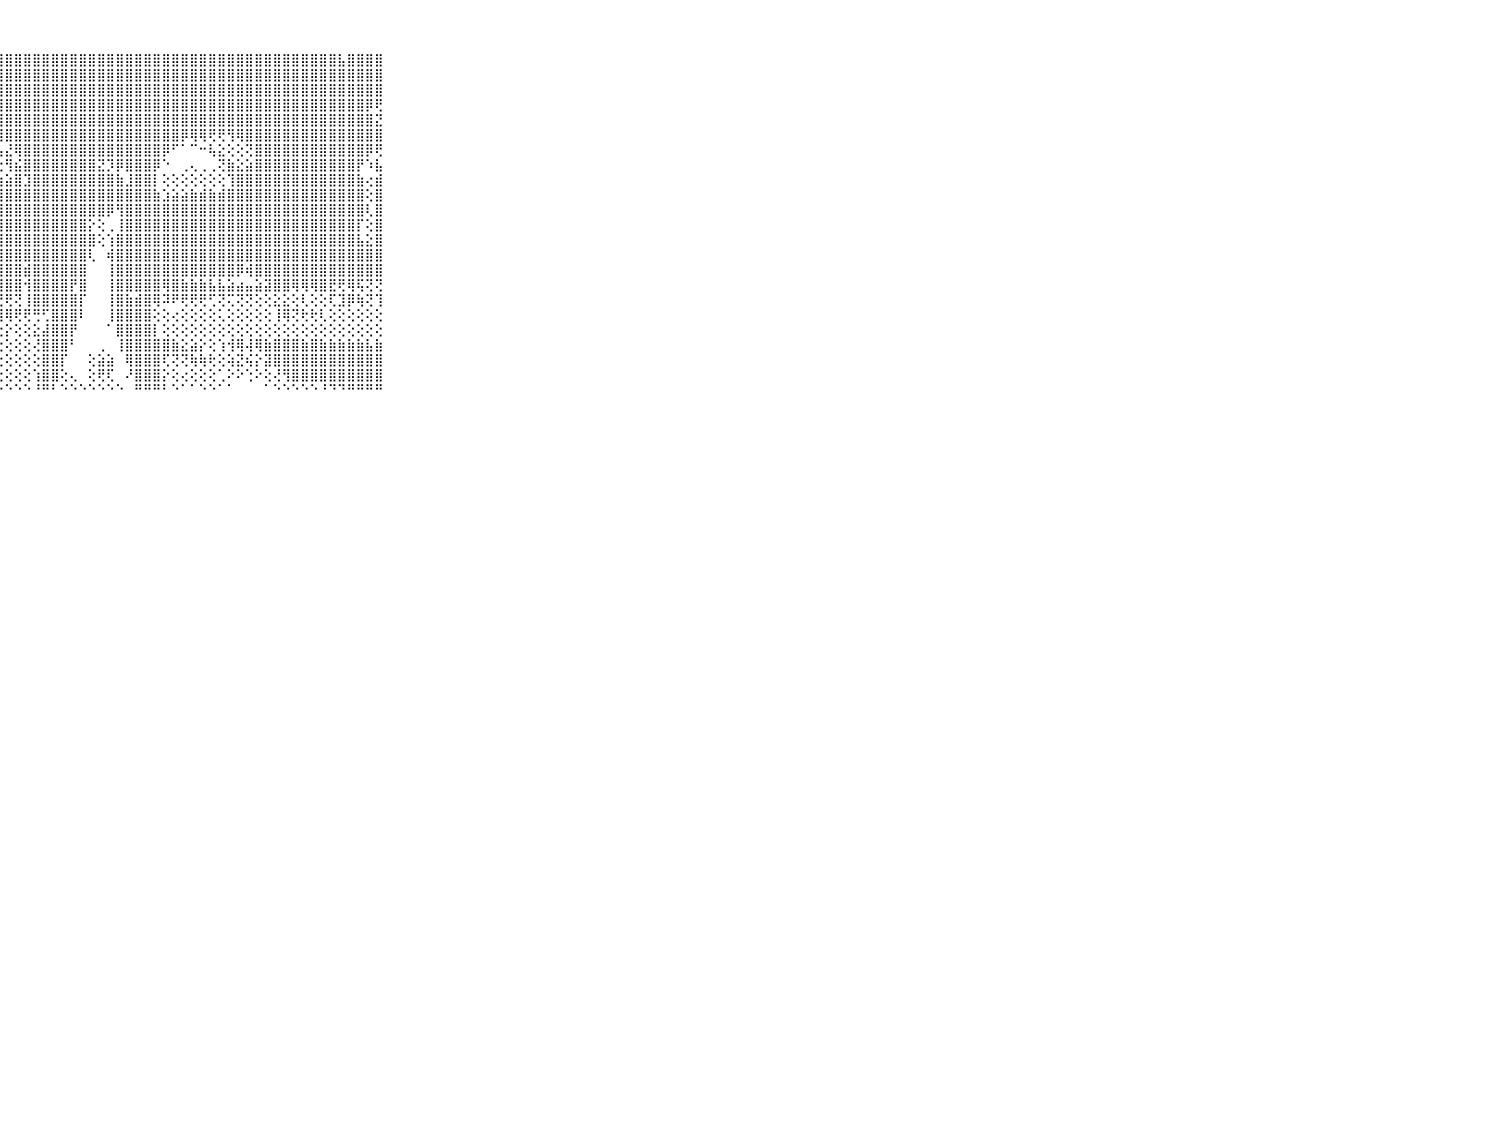

⠀⠀⠀⠀⠀⠀⠀⠀⠀⠀⠀⣽⣿⣿⣿⣿⣻⣿⣿⣿⣿⡿⣿⣿⣿⣿⣿⣿⣿⣿⣿⣿⣿⣿⣿⣿⣿⣿⣿⣿⣿⣿⣿⣿⣿⣿⣿⣿⣿⣿⣿⣿⣿⣿⣿⣿⣿⣿⣿⣿⣿⣿⣿⣿⣧⣿⣿⣿⣿⠀⠀⠀⠀⠀⠀⠀⠀⠀⠀⠀⠀
⠀⠀⠀⠀⠀⠀⠀⠀⠀⠀⠀⣿⣿⣿⣿⣿⣿⣿⣿⣿⣿⣿⣿⣿⣿⣿⣿⣿⣿⣿⣿⣿⣿⣿⣿⣿⣿⣿⣿⣿⣿⣿⣿⣿⣿⣿⣿⣿⣿⣿⣿⣿⣿⣿⣿⣿⣿⣿⣿⣿⣿⣿⣿⣿⣿⣿⣿⣿⣿⠀⠀⠀⠀⠀⠀⠀⠀⠀⠀⠀⠀
⠀⠀⠀⠀⠀⠀⠀⠀⠀⠀⠀⣿⣿⣿⣿⣿⣿⣿⣿⣿⣿⣿⣿⣿⣿⣿⣿⣿⣿⣿⣿⣿⣿⣿⣿⣿⣿⣿⣿⣿⣿⣿⣿⣿⣿⣿⣿⣿⣿⣿⣿⣿⣿⣿⣿⣿⣿⣿⣿⣿⣿⣿⣿⣿⣿⣿⣿⣿⣿⠀⠀⠀⠀⠀⠀⠀⠀⠀⠀⠀⠀
⠀⠀⠀⠀⠀⠀⠀⠀⠀⠀⠀⣿⣿⣿⣿⣿⣿⣿⣿⣿⣿⣿⣿⣿⣿⣿⣿⣿⣿⣿⣿⣿⣿⣿⣿⣿⣿⣿⣿⣿⣿⣿⣿⣿⣿⣿⣿⣿⣿⣿⣿⣿⣿⣿⣿⣿⣿⣿⣿⣿⣿⣿⣿⣿⣿⣿⣿⡿⢟⠀⠀⠀⠀⠀⠀⠀⠀⠀⠀⠀⠀
⠀⠀⠀⠀⠀⠀⠀⠀⠀⠀⠀⣿⣿⣿⣿⣿⣿⣿⣿⡿⢿⢟⢟⢻⢿⣿⣿⣿⣿⣿⣿⣿⣿⣿⣿⣿⣿⣿⣿⣿⣿⣿⣿⣿⣿⣿⣿⣿⣿⣿⣿⣿⣿⣿⣿⣿⣿⣿⣿⣿⣿⣿⣿⣿⣿⣿⣿⣿⣝⠀⠀⠀⠀⠀⠀⠀⠀⠀⠀⠀⠀
⠀⠀⠀⠀⠀⠀⠀⠀⠀⠀⠀⣿⣿⣿⣿⣿⣿⢟⣕⣘⣑⣕⡓⢓⢵⢕⡝⢻⣿⣿⣿⣿⣿⣿⣿⣿⣿⣿⣿⣿⣿⣿⣿⣿⣿⣿⣿⡿⢿⢿⢟⢟⢻⢿⣿⣿⣿⣿⣿⣿⣿⣿⣿⣿⣿⣿⣿⣿⣿⠀⠀⠀⠀⠀⠀⠀⠀⠀⠀⠀⠀
⠀⠀⠀⠀⠀⠀⠀⠀⠀⠀⠀⣿⣿⣿⣿⡟⢕⢕⢕⢕⢜⢝⢝⢝⢕⢕⢝⢧⣜⢿⣿⣿⣿⣿⣿⣿⣿⣿⣿⣿⣿⣿⣿⣿⣿⡿⠋⠁⠉⠒⢧⣕⢕⢕⢝⣿⣿⣿⣿⣿⣿⣿⣿⣿⣿⣿⣿⡿⢟⠀⠀⠀⠀⠀⠀⠀⠀⠀⠀⠀⠀
⠀⠀⠀⠀⠀⠀⠀⠀⠀⠀⠀⣿⣿⣿⣿⣷⣇⣱⣕⡕⣕⣕⡕⢕⢕⢕⢕⢕⢻⣮⣿⣿⣿⣿⣿⣿⣿⣿⣝⡹⡿⣿⣿⣿⡿⠑⠀⢀⢄⢀⢀⢝⣷⣕⣵⣿⣿⣿⣿⣿⣿⣿⣿⣿⣿⣿⡟⠱⣧⠀⠀⠀⠀⠀⠀⠀⠀⠀⠀⠀⠀
⠀⠀⠀⠀⠀⠀⠀⠀⠀⠀⠀⣿⣿⣿⣿⣿⣿⣿⣿⣿⣿⣿⣿⣿⣿⣷⣷⣷⣵⣿⣹⣿⣿⣿⣿⣿⣿⣿⣿⣿⣷⣸⣿⣿⡇⢕⢕⢕⢕⢕⢕⢕⢹⣿⣿⣿⣿⣿⣿⣿⣿⣿⣿⣿⣿⣿⣷⢔⣾⠀⠀⠀⠀⠀⠀⠀⠀⠀⠀⠀⠀
⠀⠀⠀⠀⠀⠀⠀⠀⠀⠀⠀⣿⣿⣿⣿⣿⣿⣿⣿⣿⣿⣿⣿⣿⣿⣿⣿⣿⣿⣿⣿⣿⣿⣿⣿⣿⣿⣿⣿⣿⣿⣿⣿⣿⣷⣱⣵⣵⣷⣾⣷⣾⣿⣿⣿⣿⣿⣿⣿⣿⣿⣿⣿⣿⣿⣿⣿⢕⣿⠀⠀⠀⠀⠀⠀⠀⠀⠀⠀⠀⠀
⠀⠀⠀⠀⠀⠀⠀⠀⠀⠀⠀⣿⣿⣿⣿⣿⣿⣿⣿⣿⣿⣿⣿⣿⣿⣿⣿⣿⣿⣿⣿⣿⣿⣿⣿⣿⣿⣿⣿⡿⢻⣿⣿⣿⣿⣿⣿⣿⣿⣿⣿⣿⣿⣿⣿⣿⣿⣿⣿⣿⣿⣿⣿⣿⣿⣿⣿⢇⣿⠀⠀⠀⠀⠀⠀⠀⠀⠀⠀⠀⠀
⠀⠀⠀⠀⠀⠀⠀⠀⠀⠀⠀⣿⣿⣿⣿⣿⣿⣿⣿⣿⣿⣿⣿⣿⣿⣿⣿⣿⣿⣿⣿⣿⣿⣿⣿⣿⣿⡕⢕⢀⢸⣿⣿⣿⣿⣿⣿⣿⣿⣿⣿⣿⣿⣿⣿⣿⣿⣿⣿⣿⣿⣿⣿⣿⣿⣿⡏⢕⣿⠀⠀⠀⠀⠀⠀⠀⠀⠀⠀⠀⠀
⠀⠀⠀⠀⠀⠀⠀⠀⠀⠀⠀⣿⣿⣿⣿⣿⣿⣿⣿⣿⣿⣿⣿⣿⣿⣿⣿⣿⣿⣿⣿⣿⣿⣿⣿⣿⣿⣿⢕⢱⣿⣿⣿⣿⣿⣿⣿⣿⣿⣿⣿⣿⣿⣿⣿⣿⣿⣿⣿⣿⣿⣿⣿⣿⣿⣿⣧⣕⣿⠀⠀⠀⠀⠀⠀⠀⠀⠀⠀⠀⠀
⠀⠀⠀⠀⠀⠀⠀⠀⠀⠀⠀⣿⣿⣿⣿⣿⣿⣿⣿⣿⣿⣿⣿⣿⣿⣿⣿⣿⣿⣿⣿⣿⣿⣿⣿⣿⣿⢇⠀⢾⣿⣿⣿⣿⣿⣿⣿⣿⣿⣿⣿⣿⣿⣿⣿⣿⣿⣿⣿⣿⣿⣿⣿⣿⣿⣿⣿⣿⣿⠀⠀⠀⠀⠀⠀⠀⠀⠀⠀⠀⠀
⠀⠀⠀⠀⠀⠀⠀⠀⠀⠀⠀⣿⣿⣿⣿⣿⣿⣿⣿⣿⣿⣿⣿⣿⣿⣿⣿⣿⣿⣿⣾⣿⣿⣿⣿⣿⣿⠀⠀⢸⣿⣿⣿⣿⣿⣿⣿⣿⣿⣿⣿⣿⣿⡿⢾⣿⣿⣿⣿⣿⣿⣿⣿⣿⣿⣿⣿⣿⣿⠀⠀⠀⠀⠀⠀⠀⠀⠀⠀⠀⠀
⠀⠀⠀⠀⠀⠀⠀⠀⠀⠀⠀⣿⣿⣿⣿⣿⣿⣿⣿⣿⣿⣿⣿⣿⣿⣿⣿⣿⣿⣿⢺⣿⣿⣿⣿⡟⣿⠀⠀⢸⣿⣿⣿⣿⣿⢿⣿⣷⣷⣷⣧⣧⣵⣴⣤⣵⣽⣿⣿⢿⢿⢿⣿⣟⢟⢿⢯⢝⢝⠀⠀⠀⠀⠀⠀⠀⠀⠀⠀⠀⠀
⠀⠀⠀⠀⠀⠀⠀⠀⠀⠀⠀⣿⣿⣿⣿⣽⣿⣿⣯⣽⣽⣝⣯⣿⣿⣿⢿⢟⢟⢝⢸⣿⣿⣿⣿⣿⡏⠀⠀⢸⣿⣷⣾⣿⢿⠽⠟⢟⢟⢟⢋⢝⢍⢝⢝⢕⢕⣕⣕⢕⢇⢕⢕⢏⣹⡿⢷⢝⢹⠀⠀⠀⠀⠀⠀⠀⠀⠀⠀⠀⠀
⠀⠀⠀⠀⠀⠀⠀⠀⠀⠀⠀⣿⣿⣿⣿⣿⣿⣿⣿⣿⣿⣿⣿⣿⢿⢿⠿⢿⢿⢟⢟⢛⢋⣿⣿⣿⠇⠀⠀⢸⣿⣿⣿⣿⢕⢕⢔⢕⢕⢕⢕⢅⢕⢕⢕⢕⢕⢸⢿⢝⢗⢗⢇⢕⢕⢕⢕⢕⢕⠀⠀⠀⠀⠀⠀⠀⠀⠀⠀⠀⠀
⠀⠀⠀⠀⠀⠀⠀⠀⠀⠀⠀⢟⢛⢛⢏⢝⢝⢝⢝⢕⢕⢕⢔⢕⢕⢗⢕⢕⡕⢕⢕⣕⣼⣿⣿⡟⠀⠀⠀⠁⣿⣿⣿⣿⡇⢕⢕⢕⢕⢕⢕⢕⢕⢕⢕⢕⢕⢕⢕⢕⢕⢕⢕⢕⢕⢕⢕⢕⢕⠀⠀⠀⠀⠀⠀⠀⠀⠀⠀⠀⠀
⠀⠀⠀⠀⠀⠀⠀⠀⠀⠀⠀⢕⢕⢕⢕⢕⢕⢇⢕⢕⢕⢕⢕⢕⢕⢕⢕⢕⢕⢕⢕⢜⣿⣿⣿⠃⠀⠀⢀⠀⢸⣿⣿⣿⣿⣿⣷⣕⣵⡕⢕⢱⢺⢿⢼⢿⣷⣿⣿⣿⣷⣿⣷⣷⣷⣷⣷⣧⣷⠀⠀⠀⠀⠀⠀⠀⠀⠀⠀⠀⠀
⠀⠀⠀⠀⠀⠀⠀⠀⠀⠀⠀⢕⢕⢕⢕⢕⢕⢕⢕⢕⢕⢕⢕⢕⢕⢕⢕⢕⢕⢕⢕⢕⣿⣿⡏⠀⠀⢕⣵⣵⠀⢿⣿⣿⣿⢏⢝⢝⢷⢷⢗⢕⢵⣝⢮⡕⣽⣿⣿⣿⣿⣿⣿⣿⣿⣿⣿⣿⣿⠀⠀⠀⠀⠀⠀⠀⠀⠀⠀⠀⠀
⠀⠀⠀⠀⠀⠀⠀⠀⠀⠀⠀⢕⢕⢕⢕⢕⢕⢕⢕⢕⢕⢕⢕⢕⢕⢕⢕⢕⢕⢕⢕⢱⣿⣿⢕⢄⠀⢕⢟⢏⠀⠜⣿⣿⣿⡕⢕⢔⢕⢕⢕⢁⠕⠕⢑⠕⢕⢜⢻⣿⣿⣿⣿⣿⣿⣿⣿⣿⣿⠀⠀⠀⠀⠀⠀⠀⠀⠀⠀⠀⠀
⠀⠀⠀⠀⠀⠀⠀⠀⠀⠀⠀⠑⠑⠑⠑⠑⠑⠑⠑⠑⠑⠑⠑⠑⠑⠑⠑⠑⠑⠑⠑⠘⠛⠃⠑⠑⠑⠑⠑⠑⠑⠀⠛⠛⠛⠃⠑⠁⠁⠑⠑⠁⠁⠀⠀⠀⠁⠑⠑⠑⠑⠑⠘⠙⠙⠛⠛⠛⠛⠀⠀⠀⠀⠀⠀⠀⠀⠀⠀⠀⠀